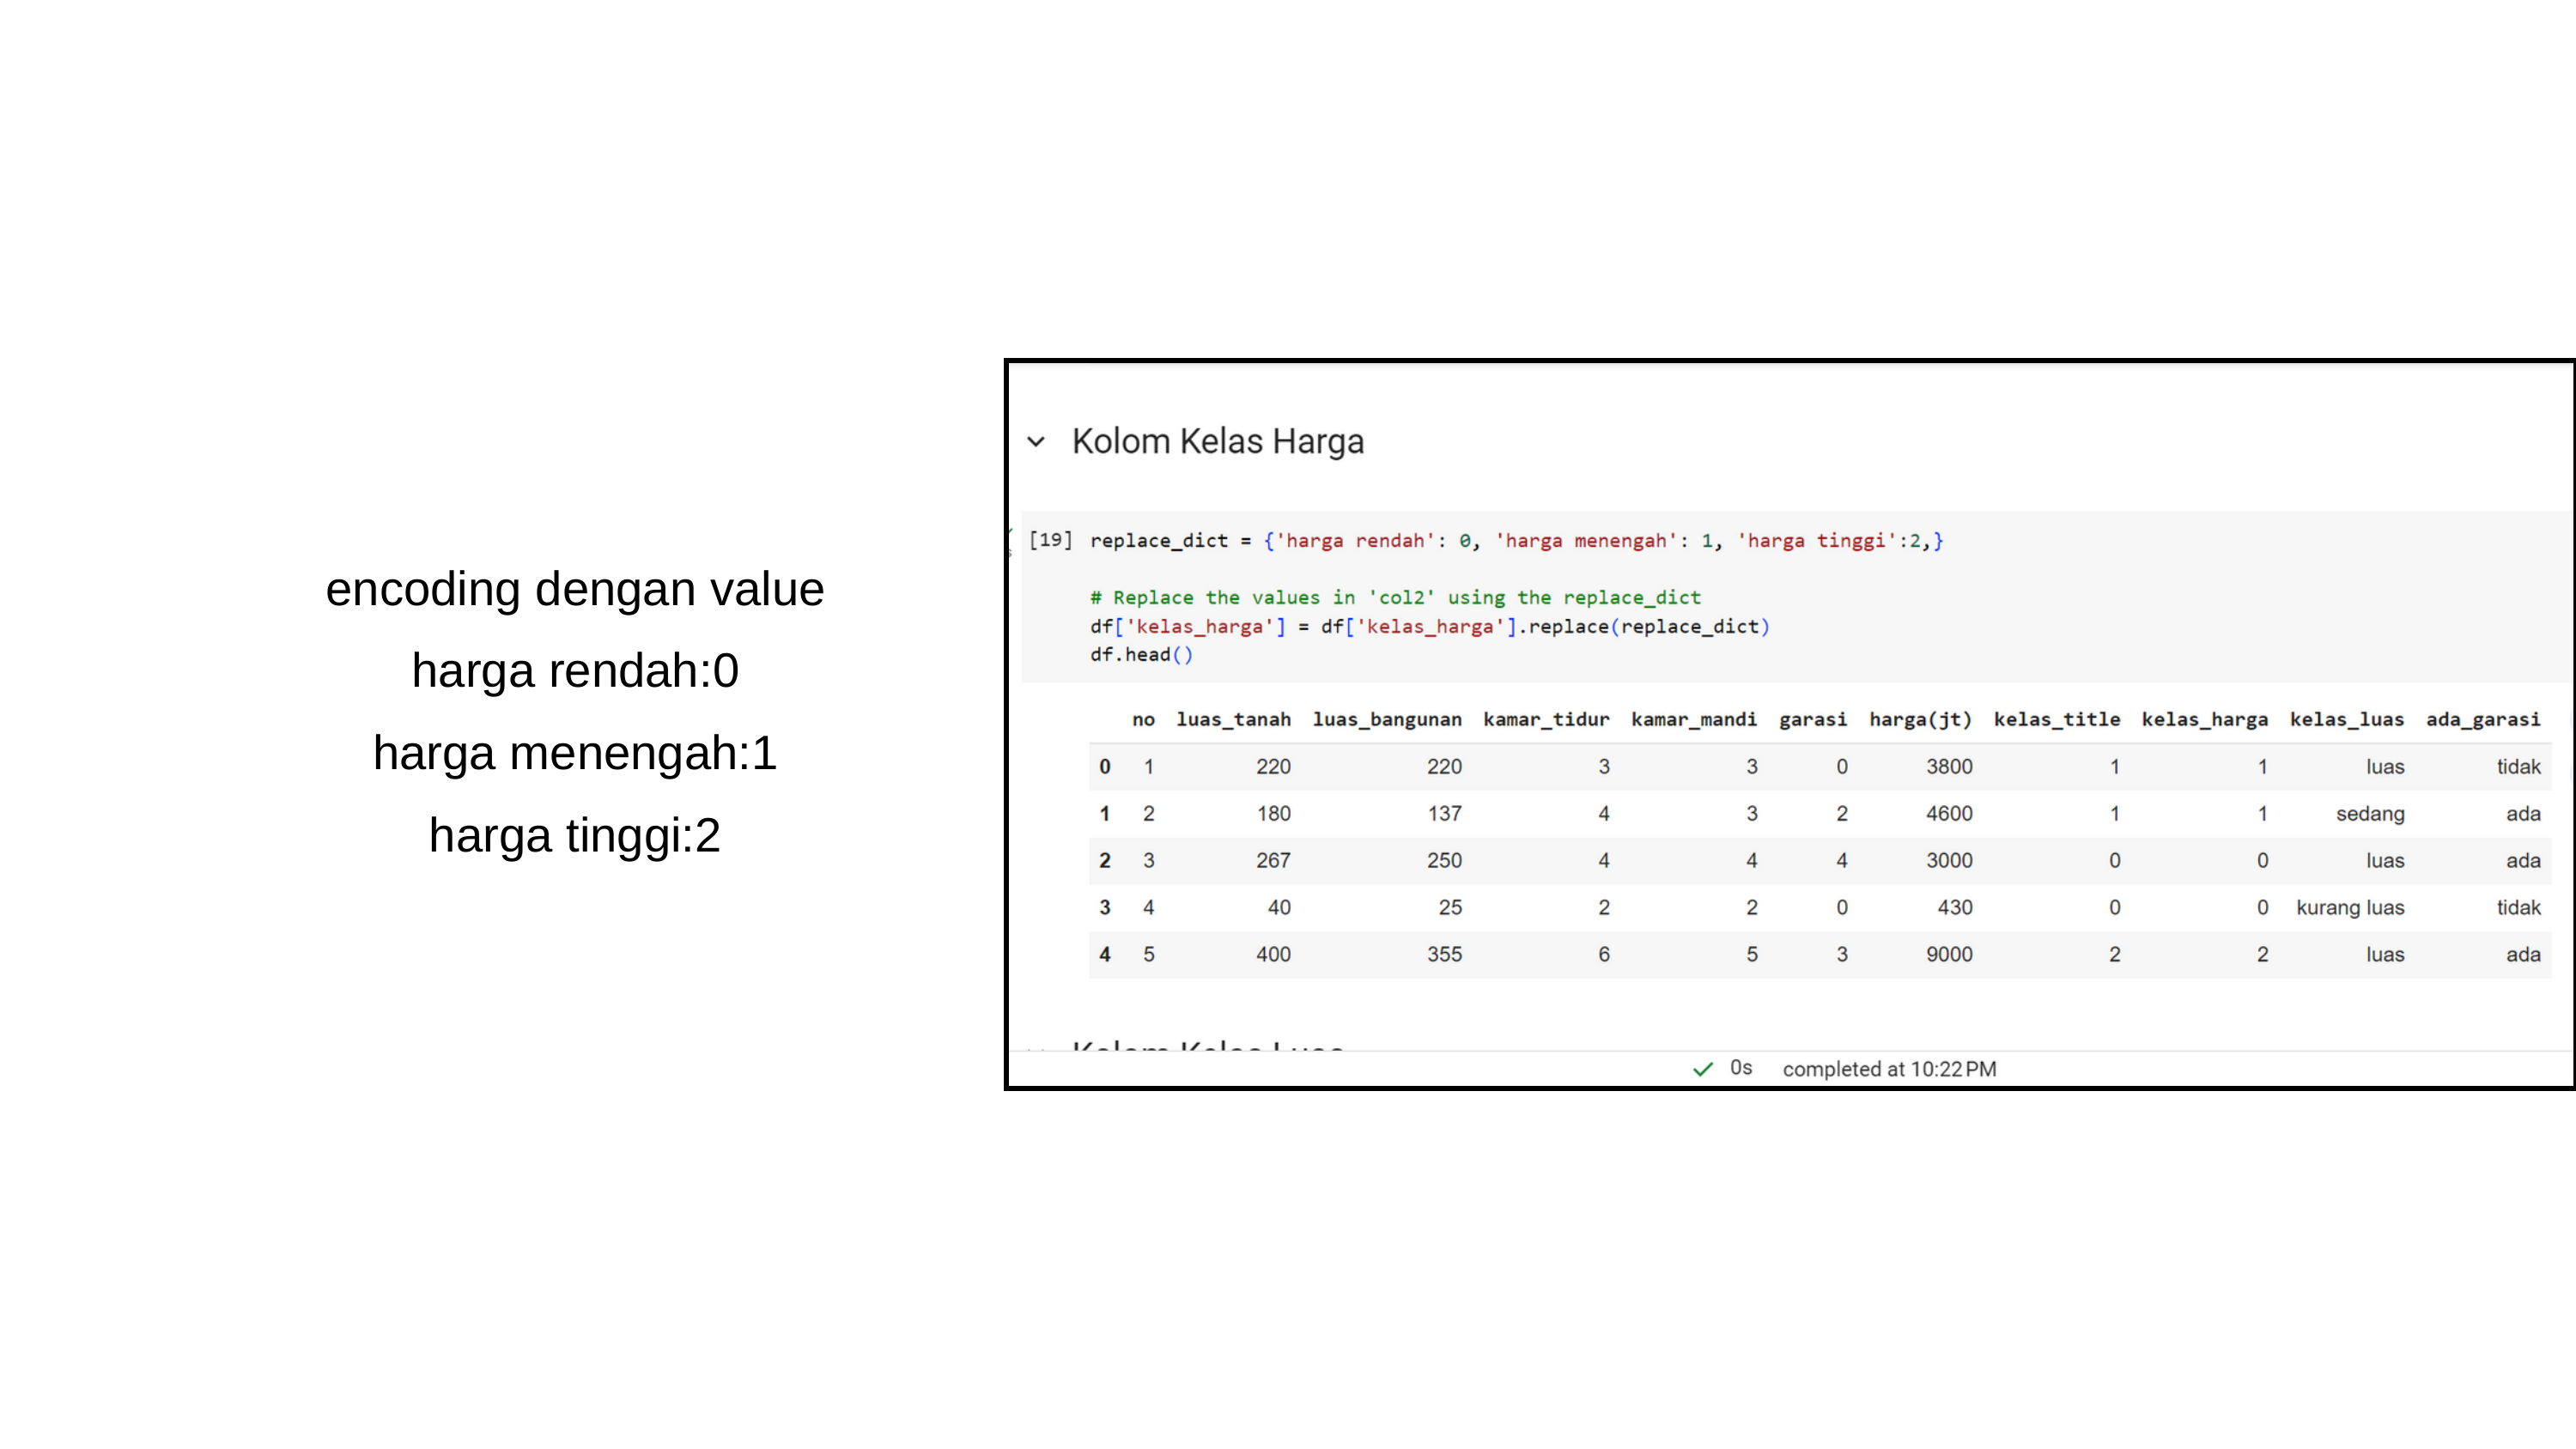

encoding dengan value
harga rendah:0
harga menengah:1
harga tinggi:2